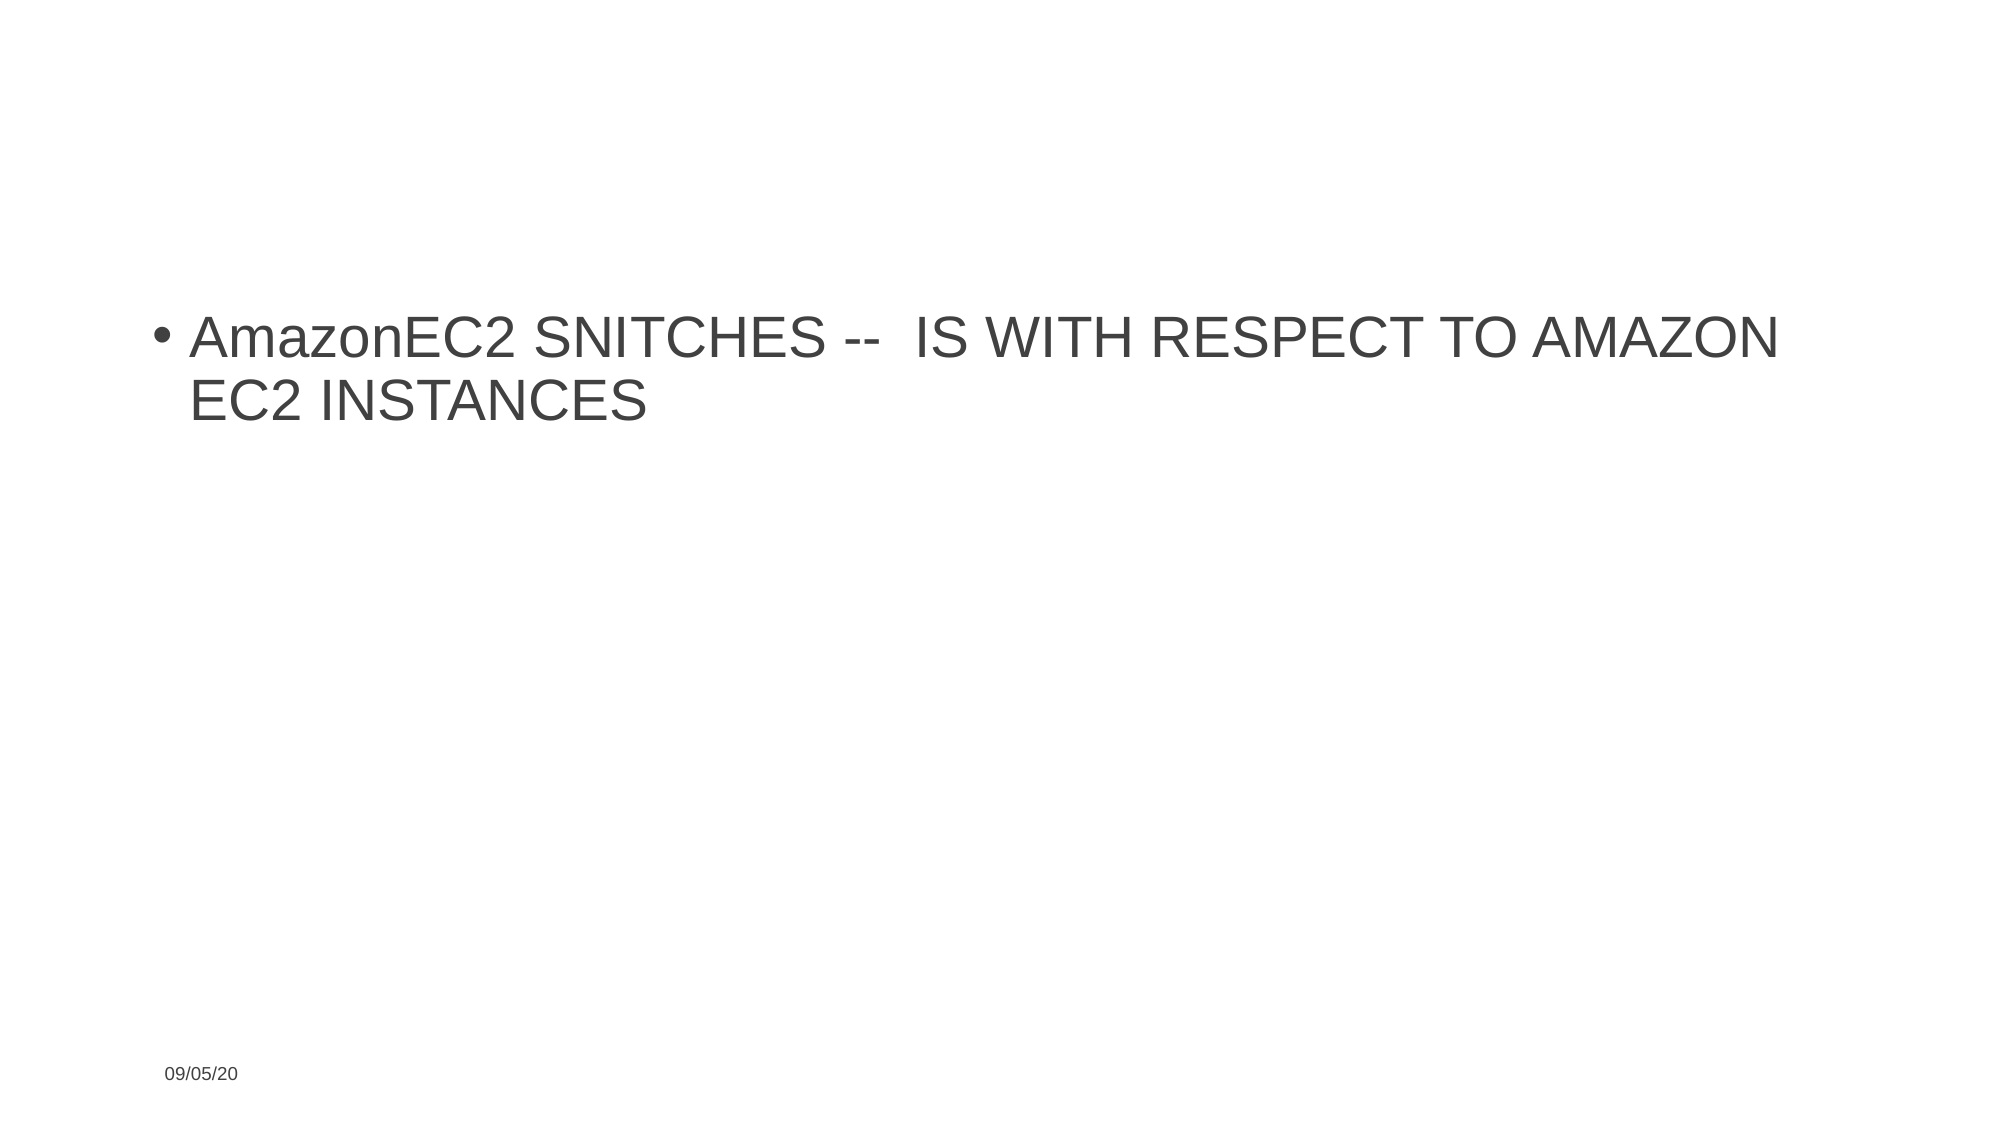

#
AmazonEC2 SNITCHES --  IS WITH RESPECT TO AMAZON EC2 INSTANCES
09/05/20